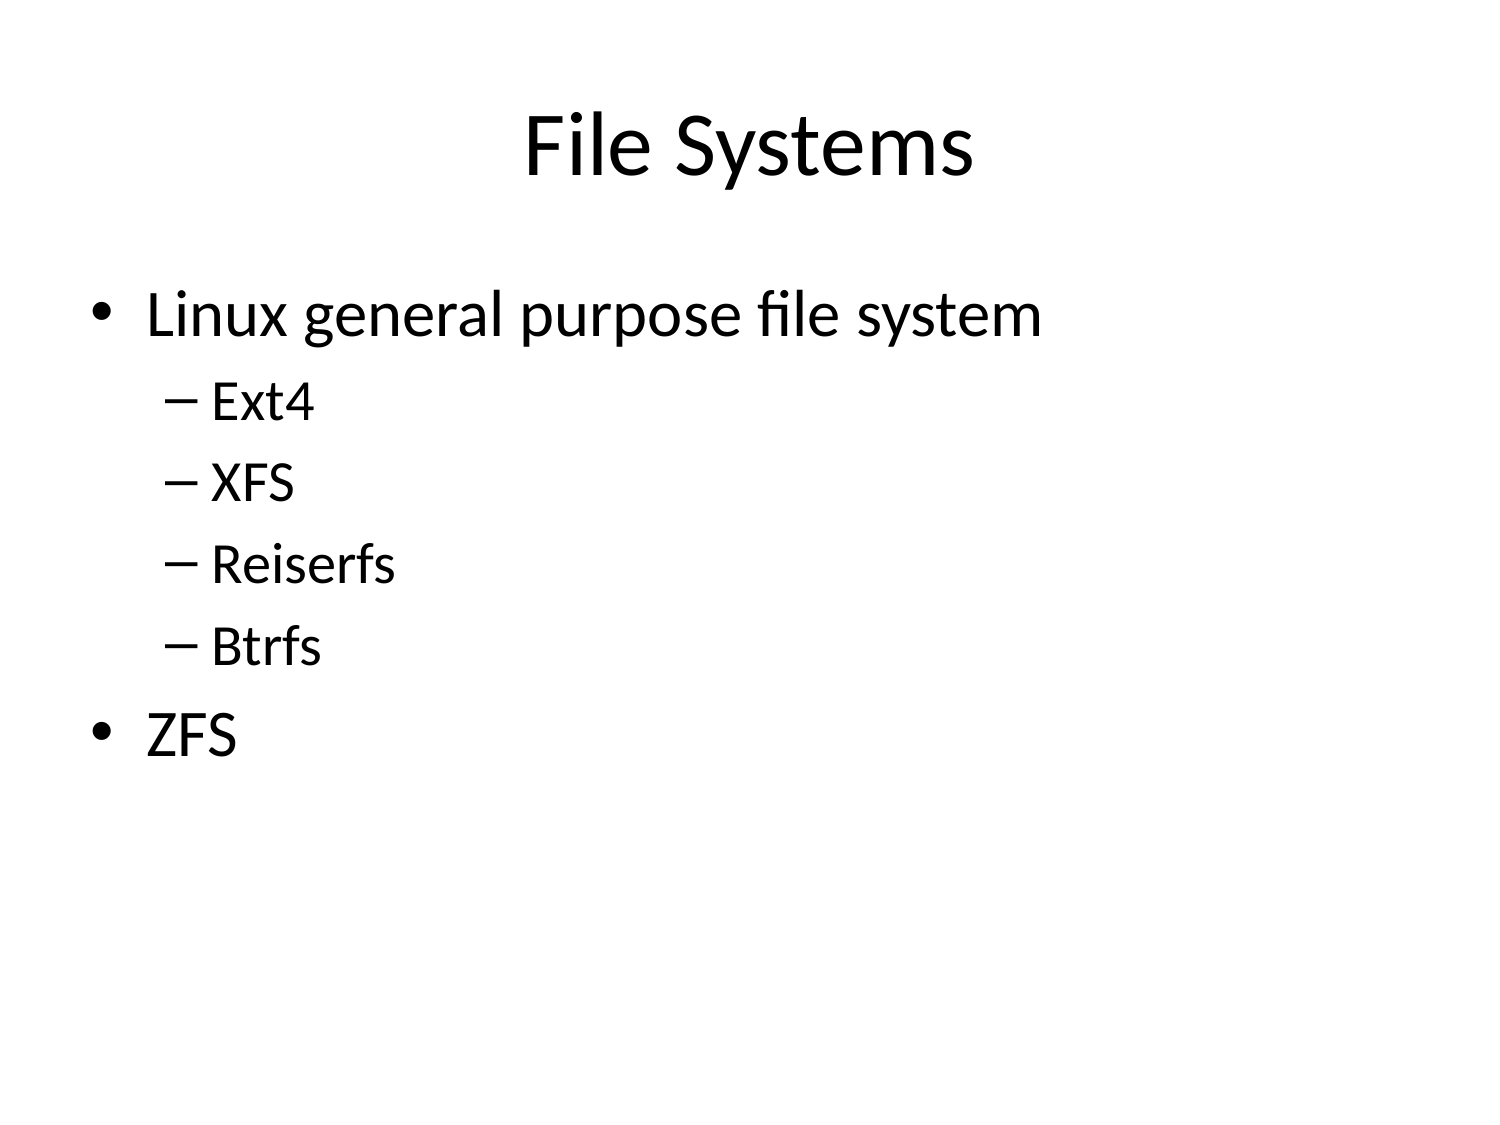

# File Systems
Linux general purpose file system
Ext4
XFS
Reiserfs
Btrfs
ZFS